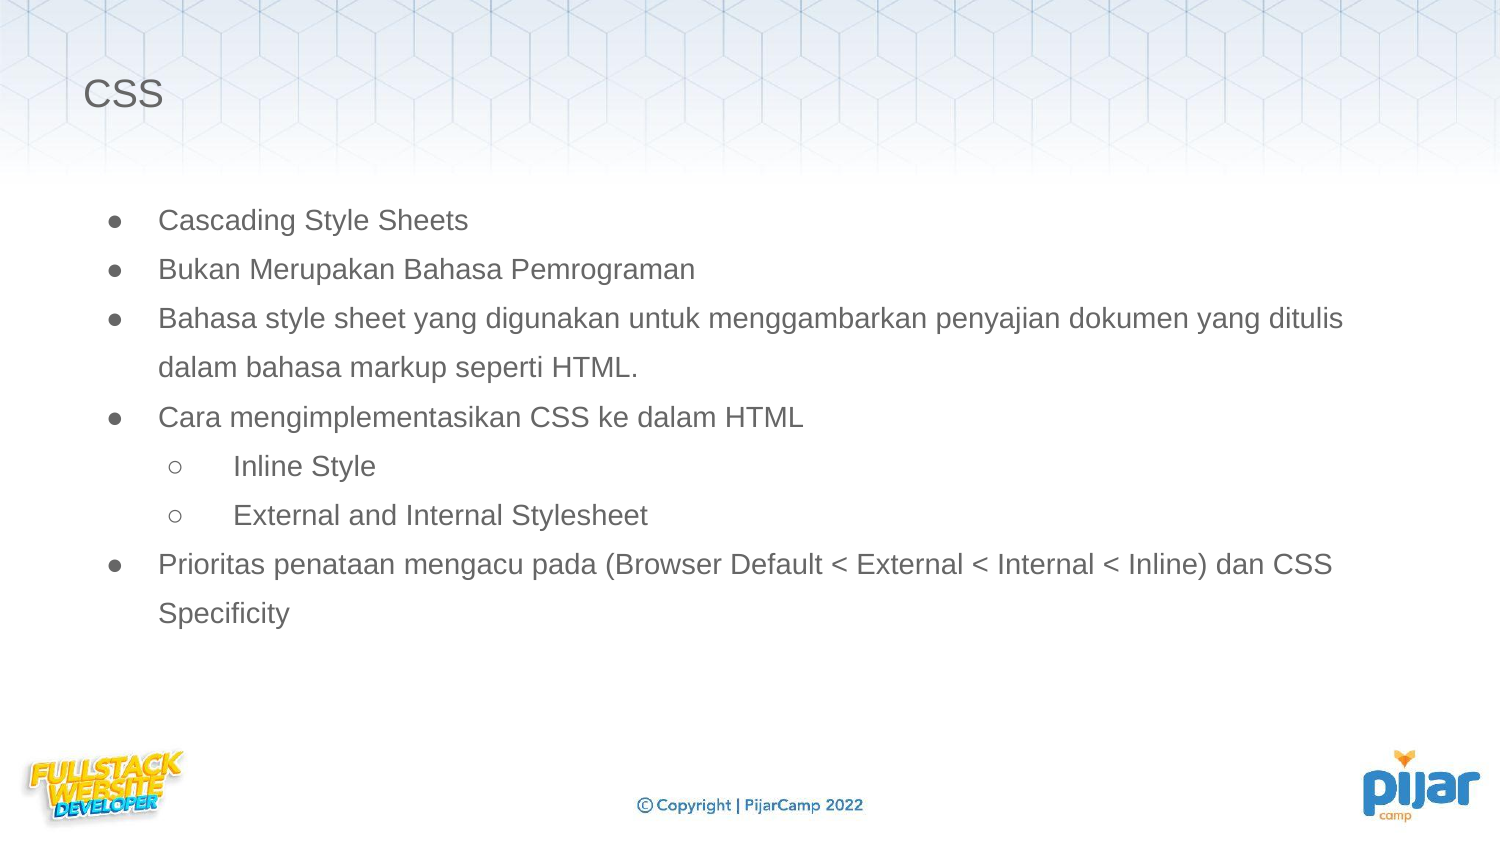

CSS
Cascading Style Sheets
Bukan Merupakan Bahasa Pemrograman
Bahasa style sheet yang digunakan untuk menggambarkan penyajian dokumen yang ditulis dalam bahasa markup seperti HTML.
Cara mengimplementasikan CSS ke dalam HTML
Inline Style
External and Internal Stylesheet
Prioritas penataan mengacu pada (Browser Default < External < Internal < Inline) dan CSS Specificity